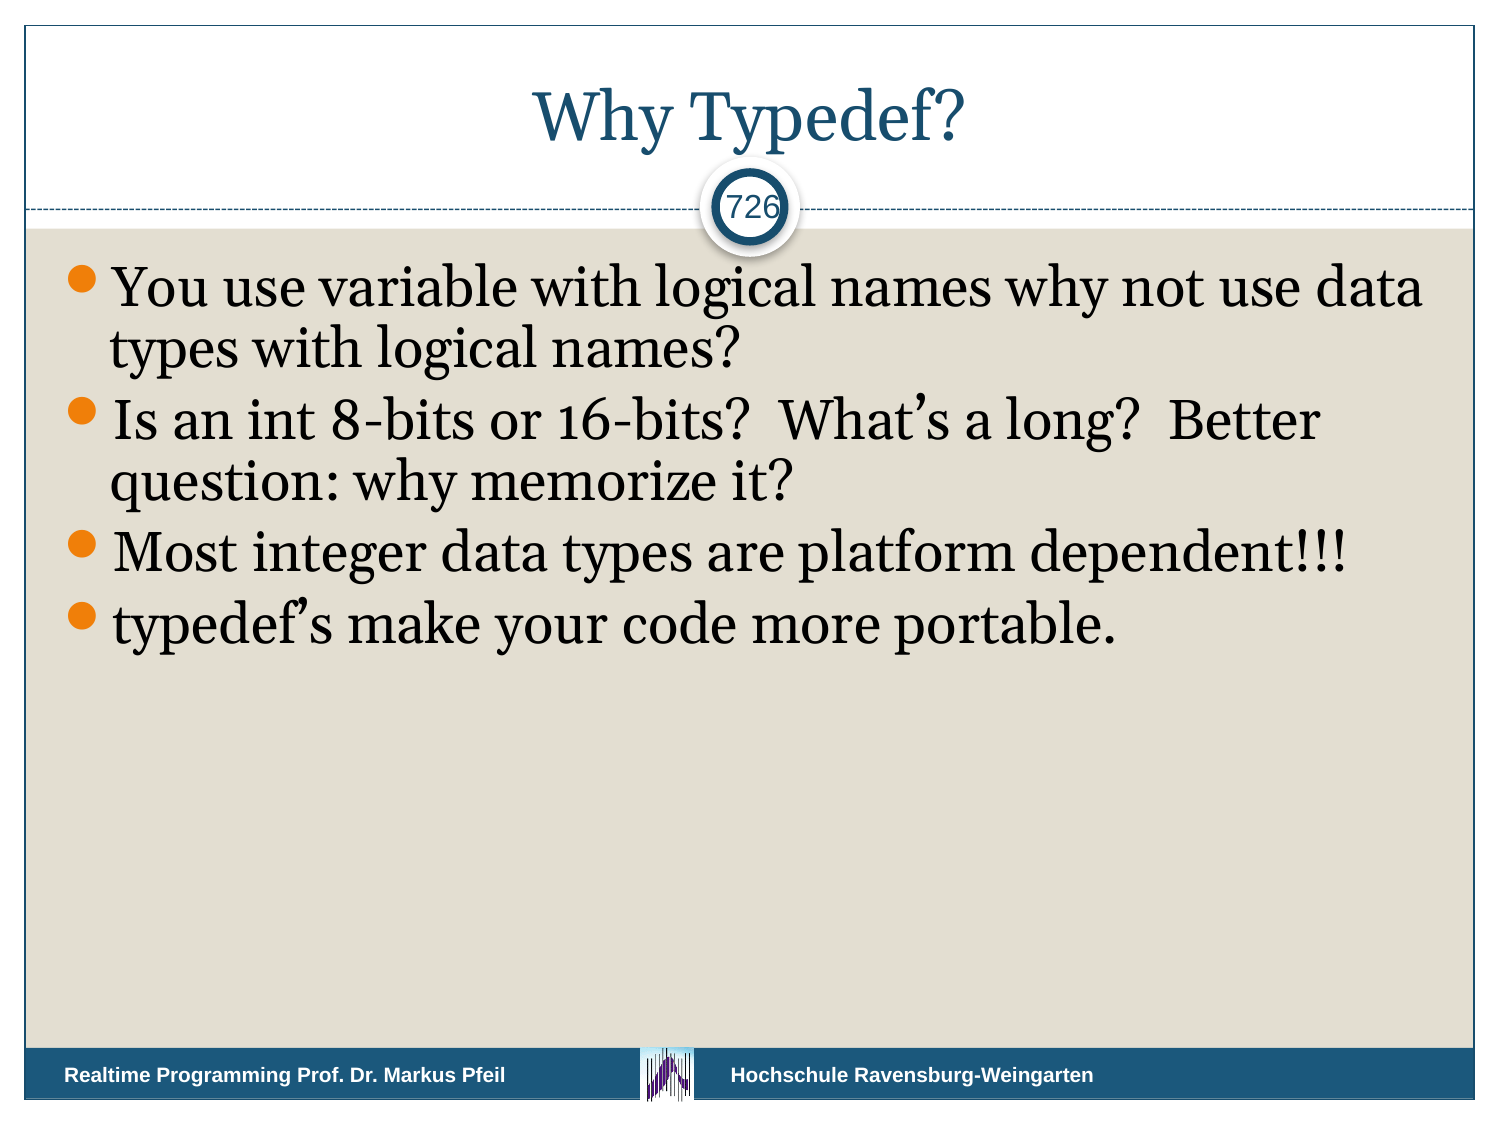

# Why Typedef?
726
You use variable with logical names why not use data types with logical names?
Is an int 8-bits or 16-bits?  What’s a long?  Better question: why memorize it?
Most integer data types are platform dependent!!!
typedef’s make your code more portable.
Realtime Programming Prof. Dr. Markus Pfeil